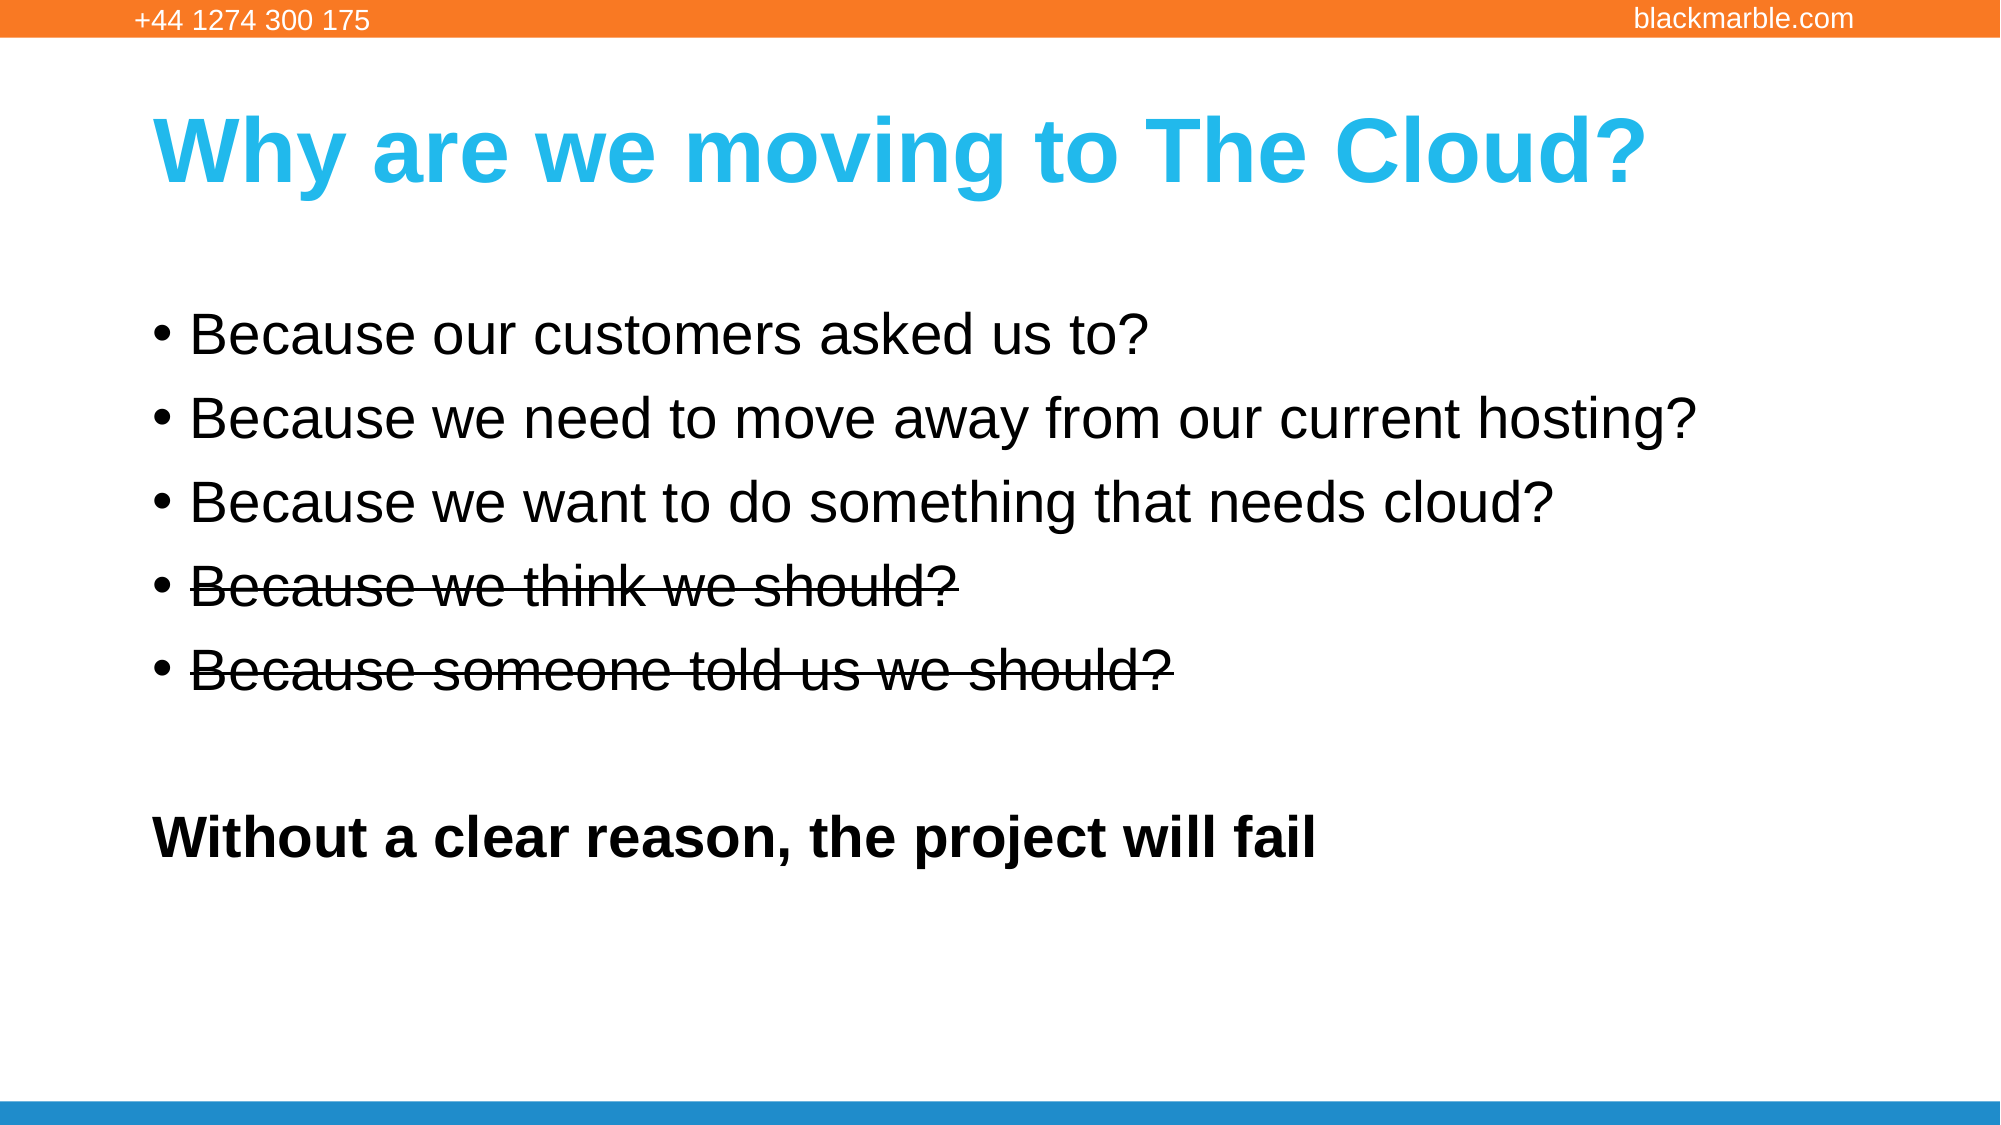

# Why are we moving to The Cloud?
Because our customers asked us to?
Because we need to move away from our current hosting?
Because we want to do something that needs cloud?
Because we think we should?
Because someone told us we should?

Without a clear reason, the project will fail